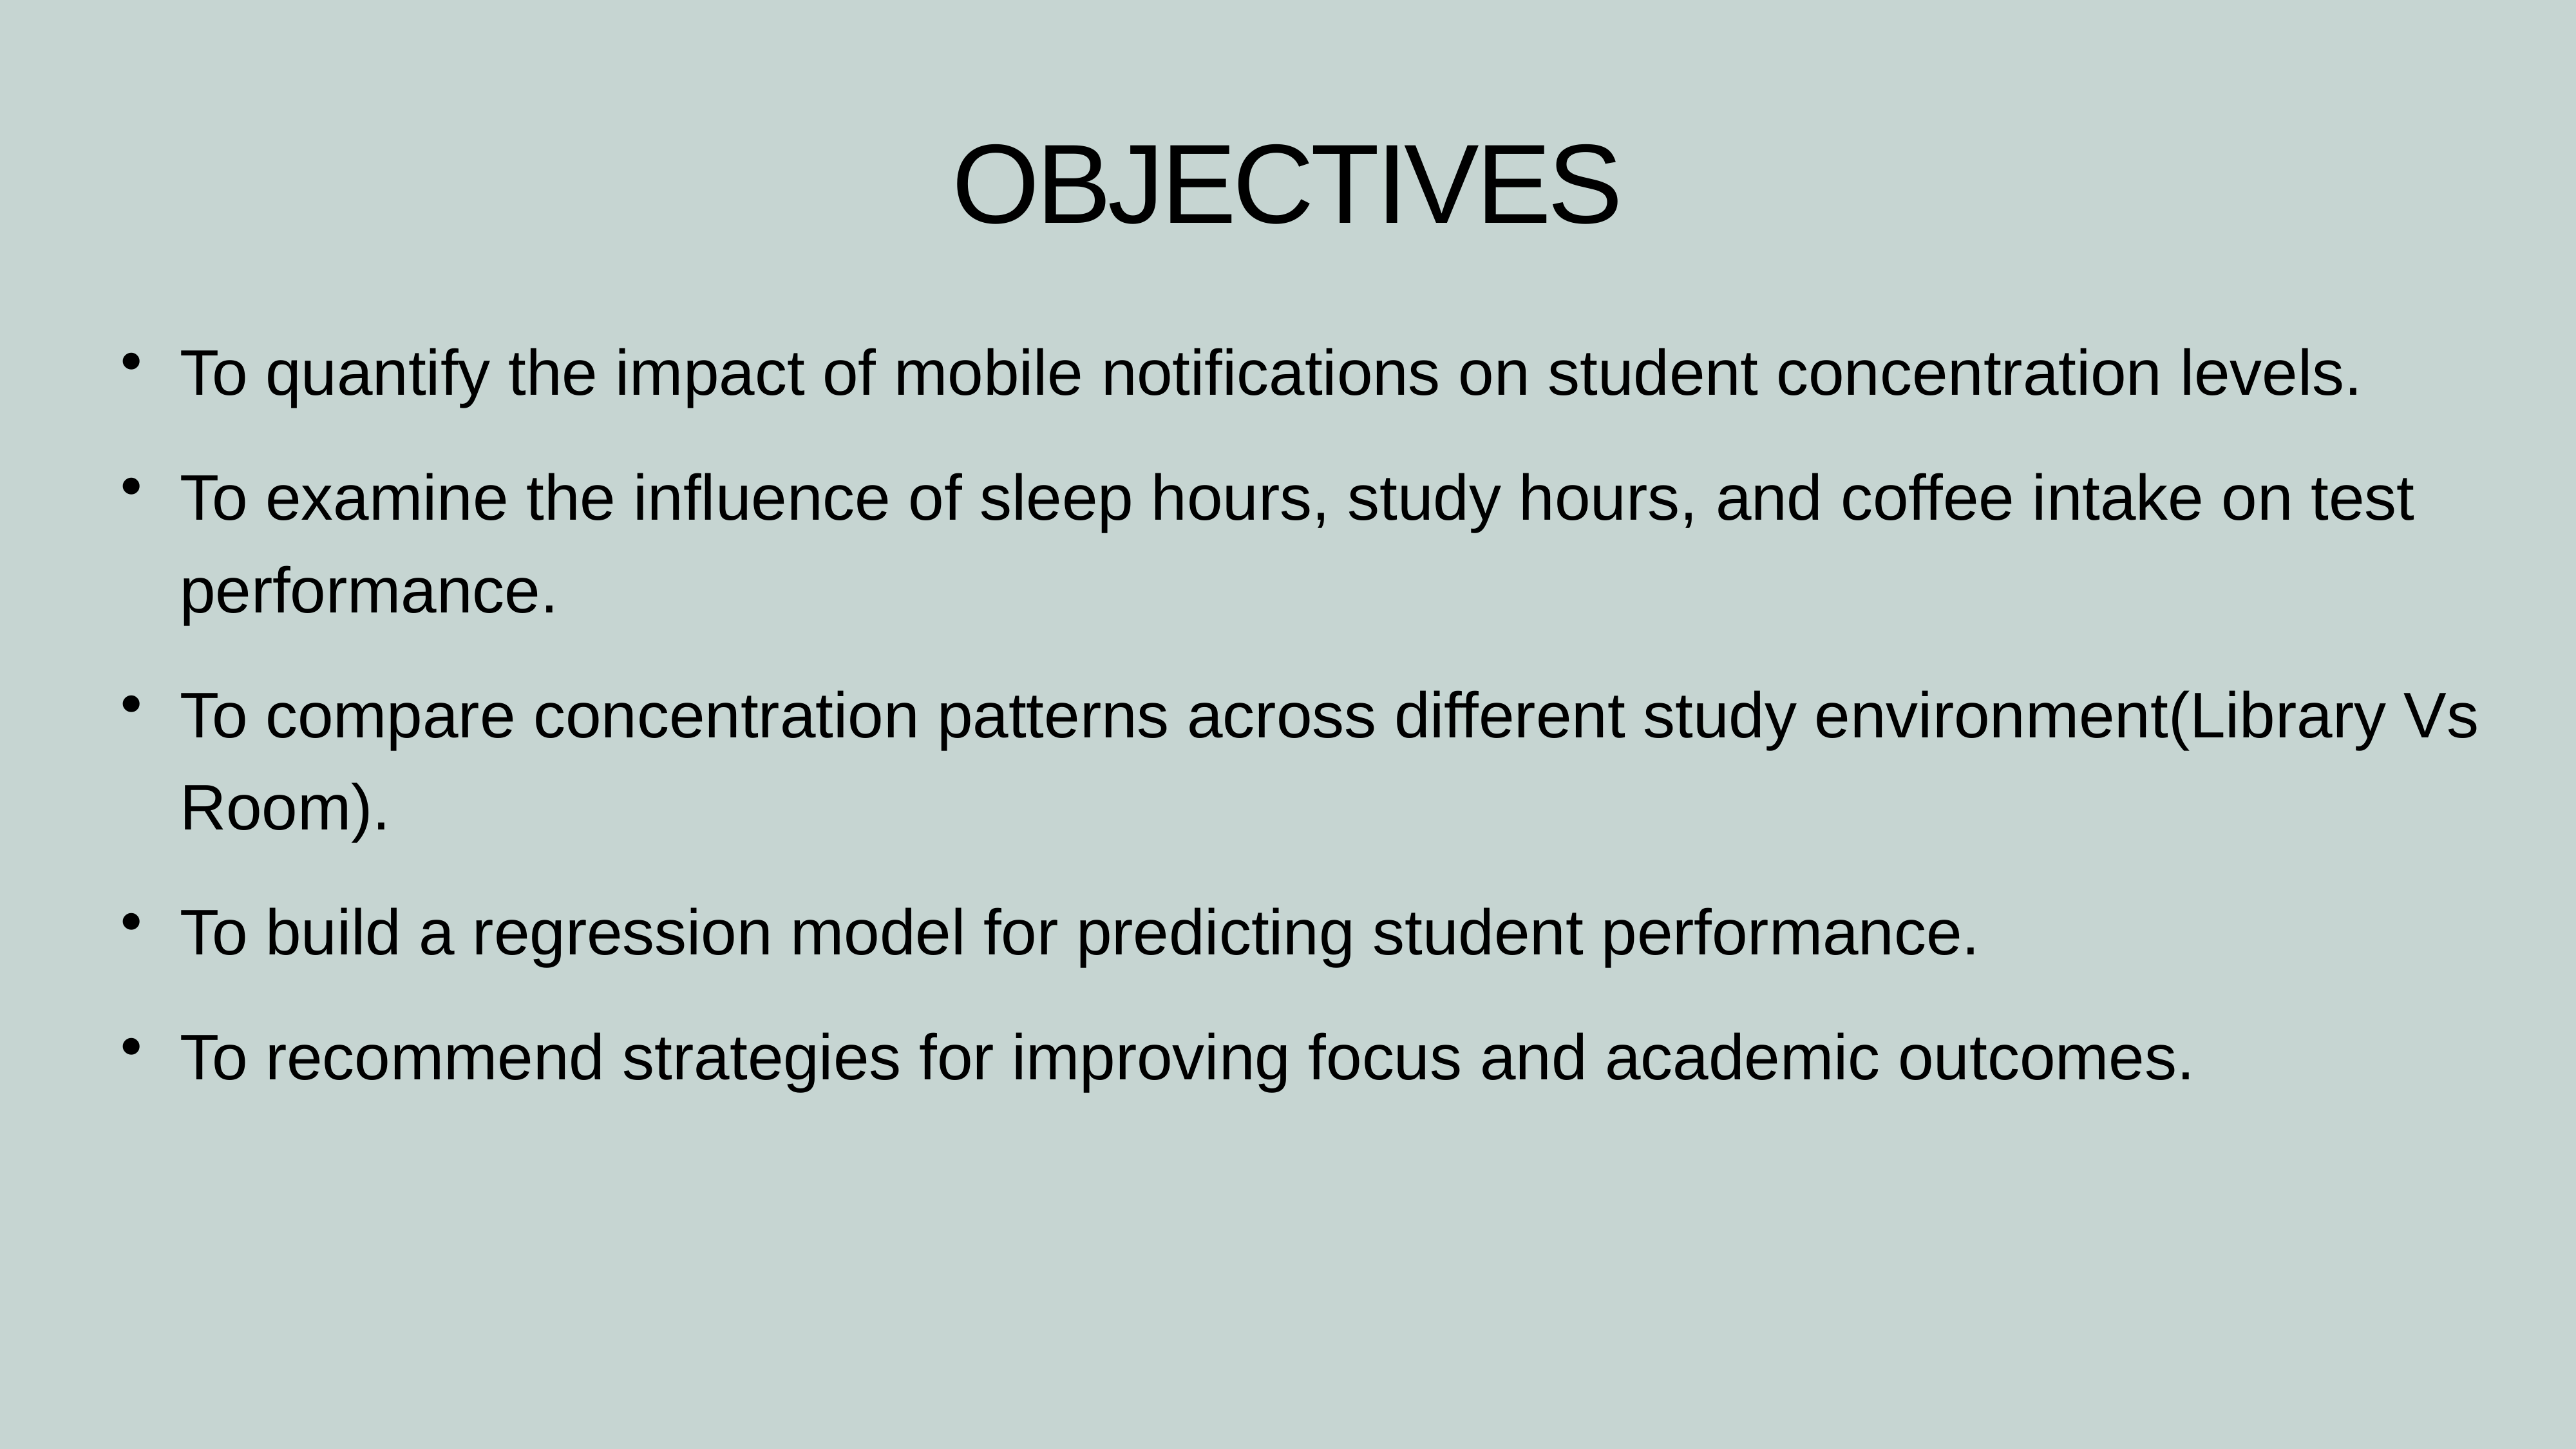

# OBJECTIVES
To quantify the impact of mobile notifications on student concentration levels.
To examine the influence of sleep hours, study hours, and coffee intake on test performance.
To compare concentration patterns across different study environment(Library Vs Room).
To build a regression model for predicting student performance.
To recommend strategies for improving focus and academic outcomes.